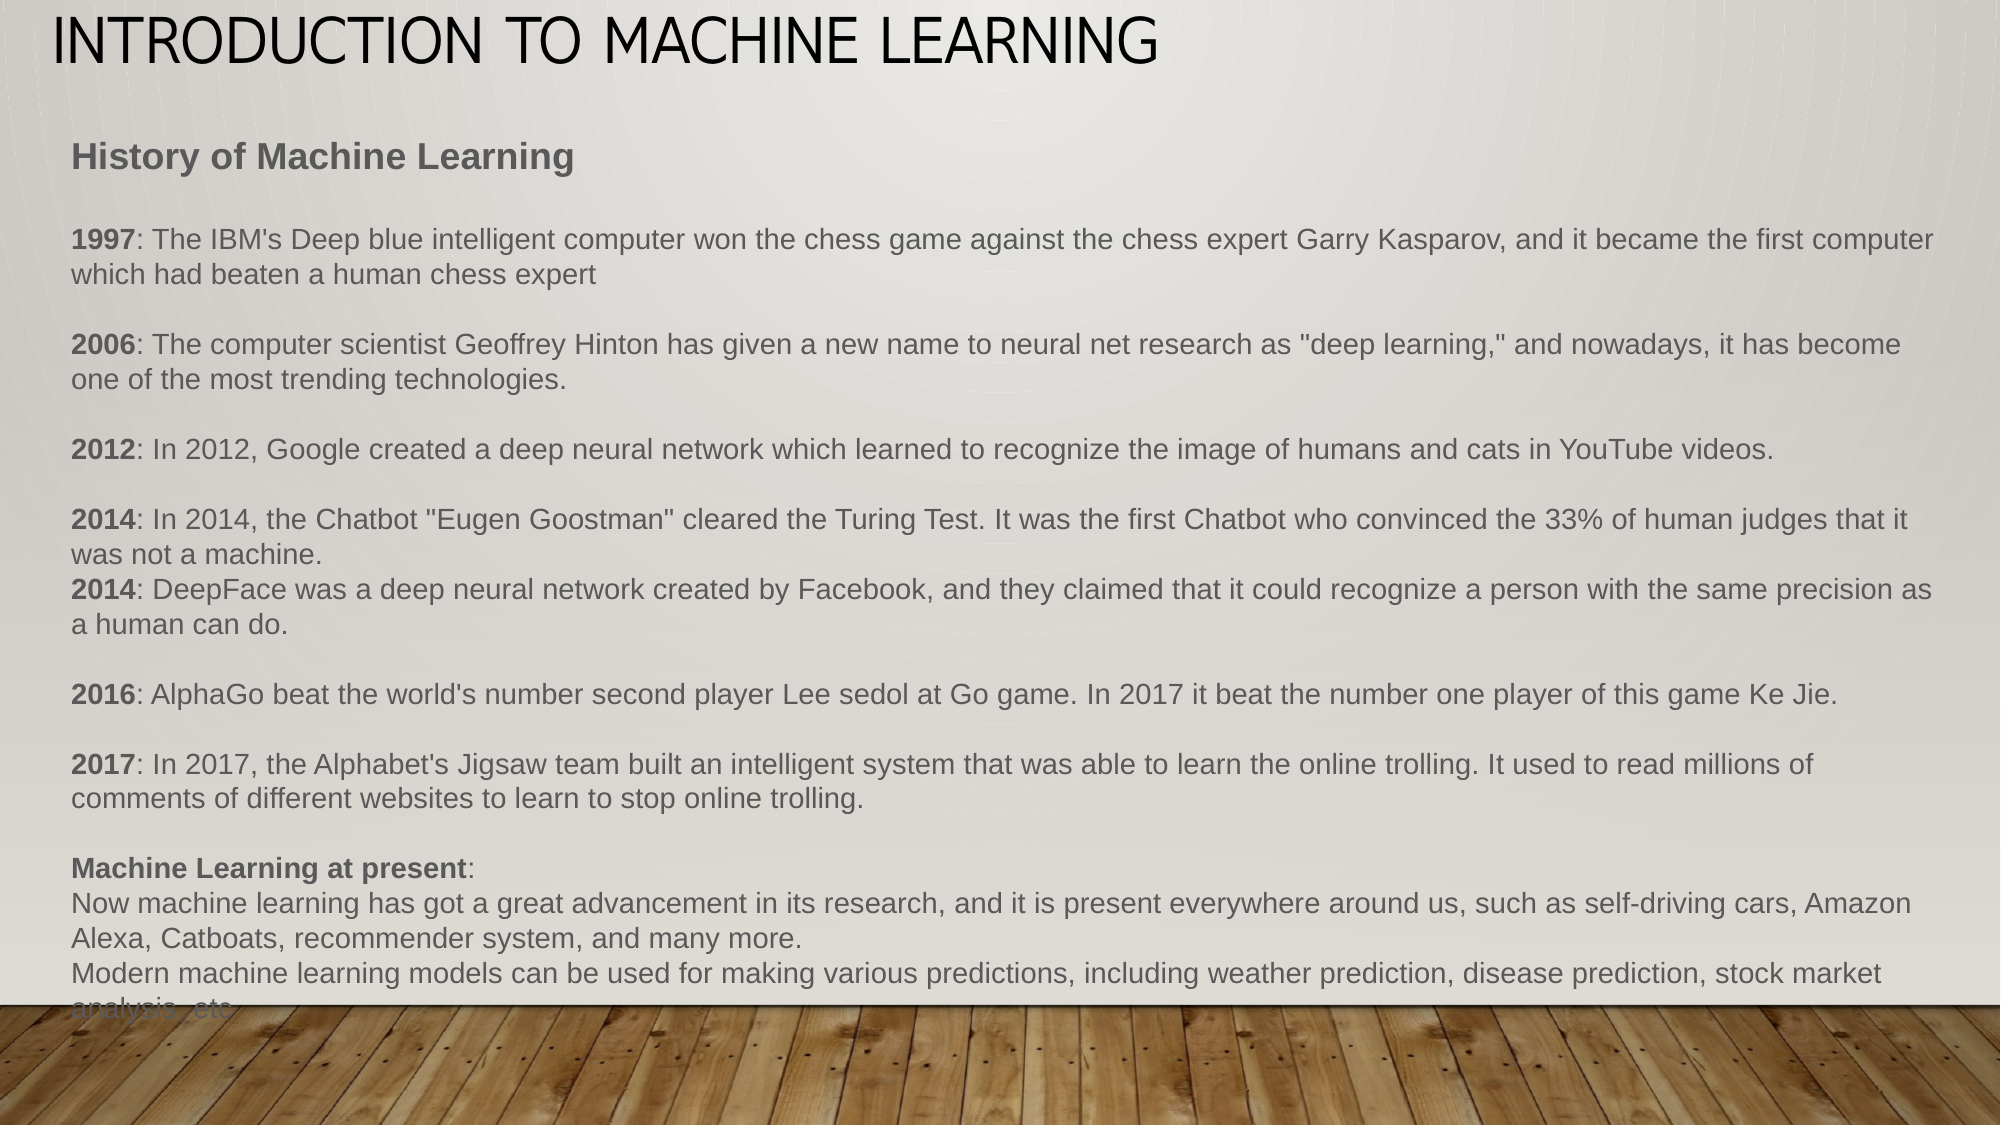

# Introduction to Machine Learning
History of Machine Learning
1997: The IBM's Deep blue intelligent computer won the chess game against the chess expert Garry Kasparov, and it became the first computer which had beaten a human chess expert

2006: The computer scientist Geoffrey Hinton has given a new name to neural net research as "deep learning," and nowadays, it has become one of the most trending technologies.

2012: In 2012, Google created a deep neural network which learned to recognize the image of humans and cats in YouTube videos.

2014: In 2014, the Chatbot "Eugen Goostman" cleared the Turing Test. It was the first Chatbot who convinced the 33% of human judges that it was not a machine.
2014: DeepFace was a deep neural network created by Facebook, and they claimed that it could recognize a person with the same precision as a human can do.

2016: AlphaGo beat the world's number second player Lee sedol at Go game. In 2017 it beat the number one player of this game Ke Jie.

2017: In 2017, the Alphabet's Jigsaw team built an intelligent system that was able to learn the online trolling. It used to read millions of comments of different websites to learn to stop online trolling.

Machine Learning at present:
Now machine learning has got a great advancement in its research, and it is present everywhere around us, such as self-driving cars, Amazon Alexa, Catboats, recommender system, and many more.
Modern machine learning models can be used for making various predictions, including weather prediction, disease prediction, stock market analysis, etc